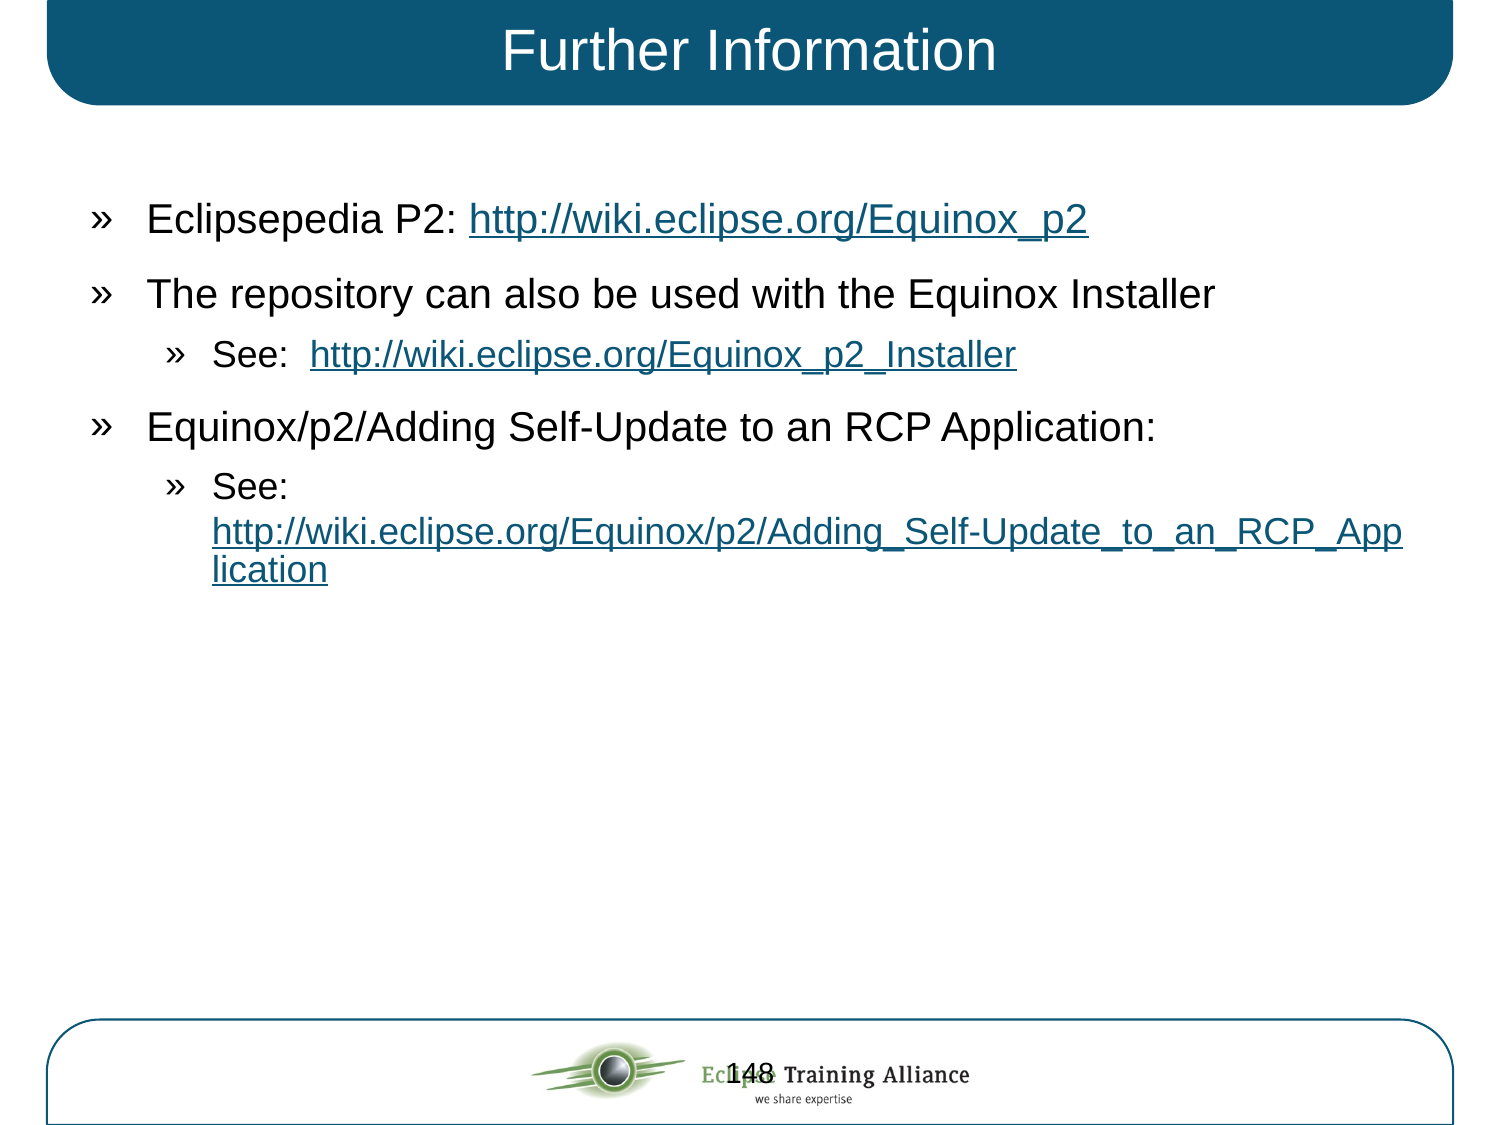

# Further Information
Eclipsepedia P2: http://wiki.eclipse.org/Equinox_p2
The repository can also be used with the Equinox Installer
See:  http://wiki.eclipse.org/Equinox_p2_Installer
Equinox/p2/Adding Self-Update to an RCP Application:
See: http://wiki.eclipse.org/Equinox/p2/Adding_Self-Update_to_an_RCP_Application

148